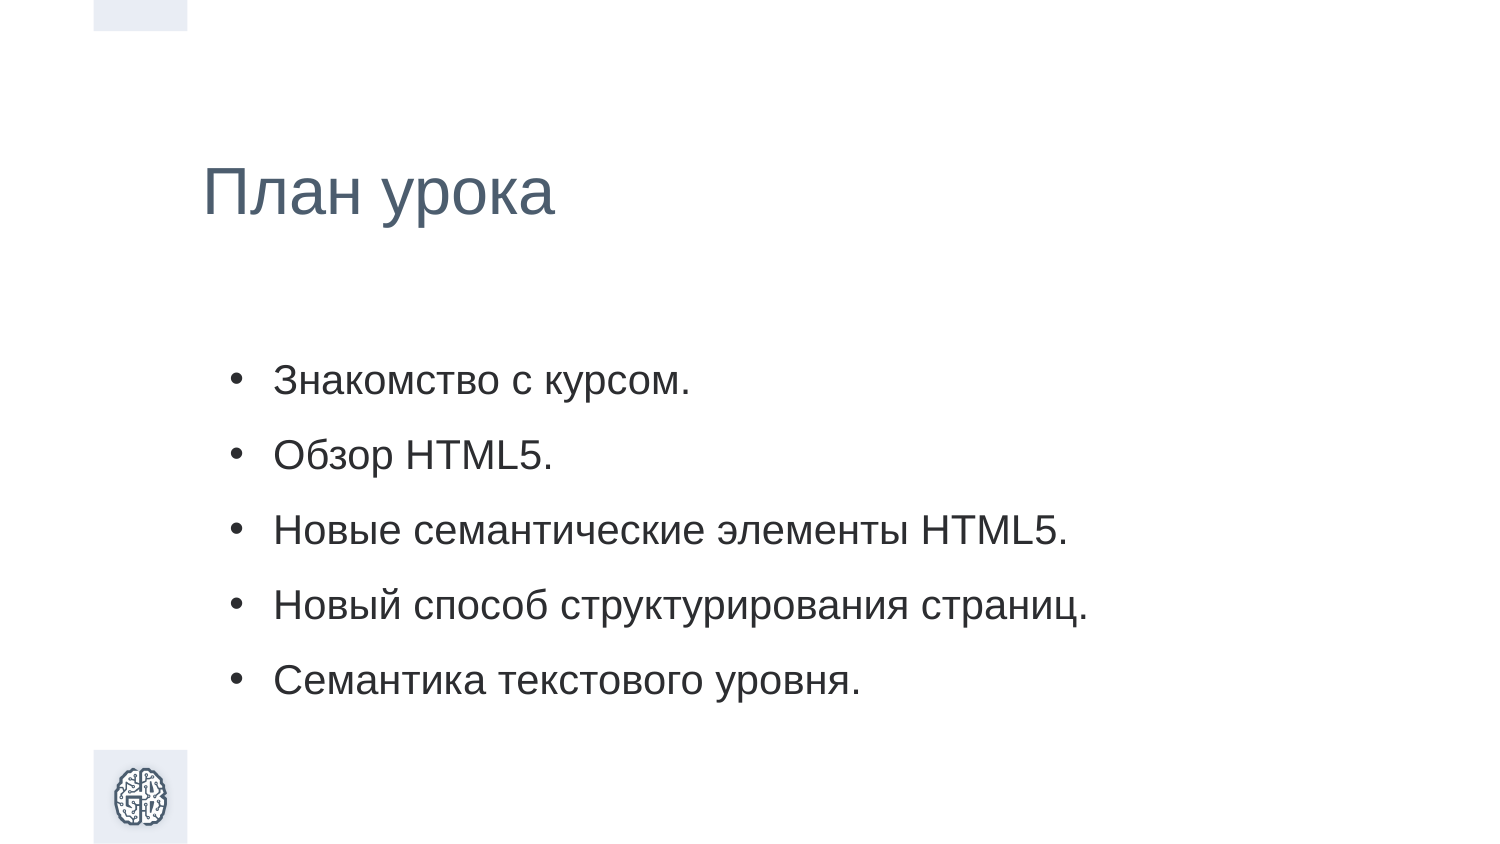

План урока
Знакомство с курсом.
Обзор HTML5.
Новые семантические элементы HTML5.
Новый способ структурирования страниц.
Семантика текстового уровня.